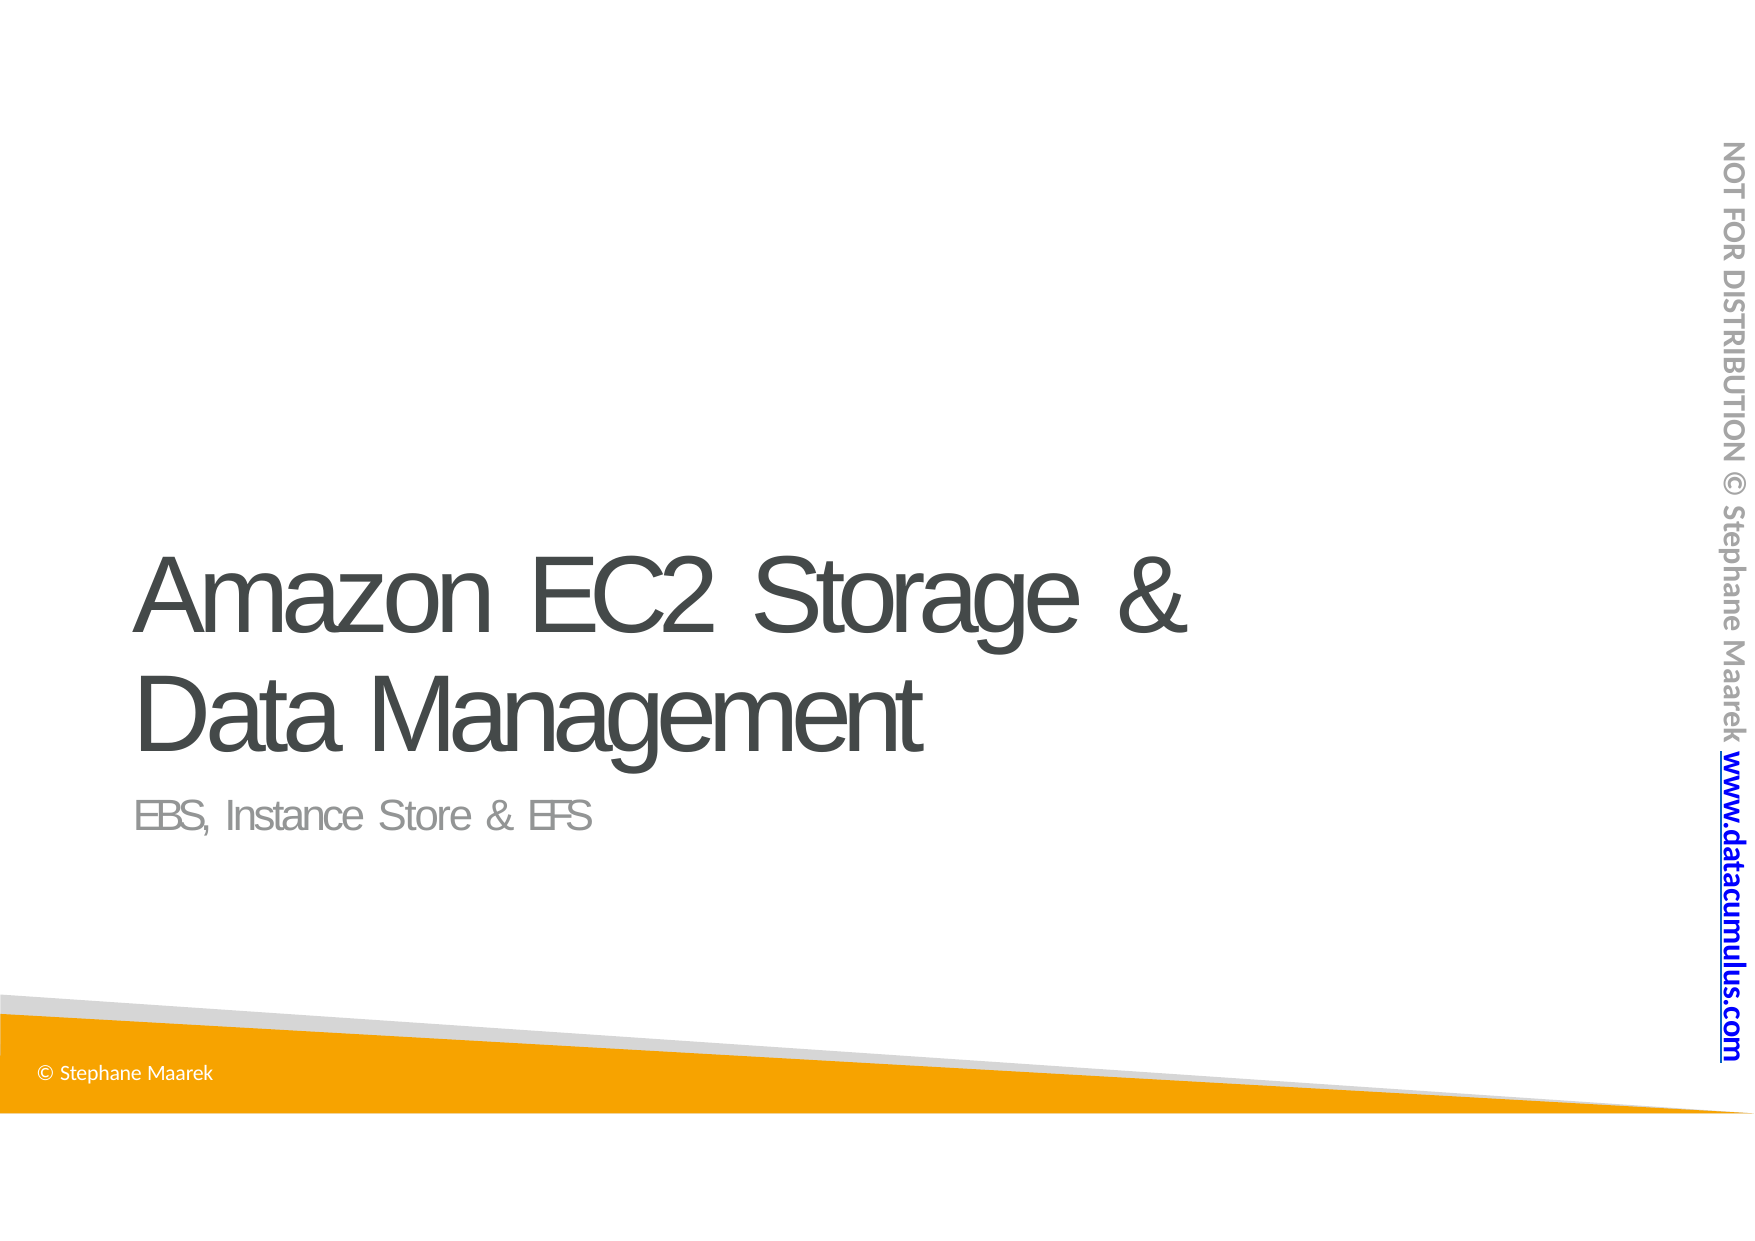

NOT FOR DISTRIBUTION © Stephane Maarek www.datacumulus.com
# Amazon EC2 Storage & Data Management
EBS, Instance Store & EFS
© Stephane Maarek